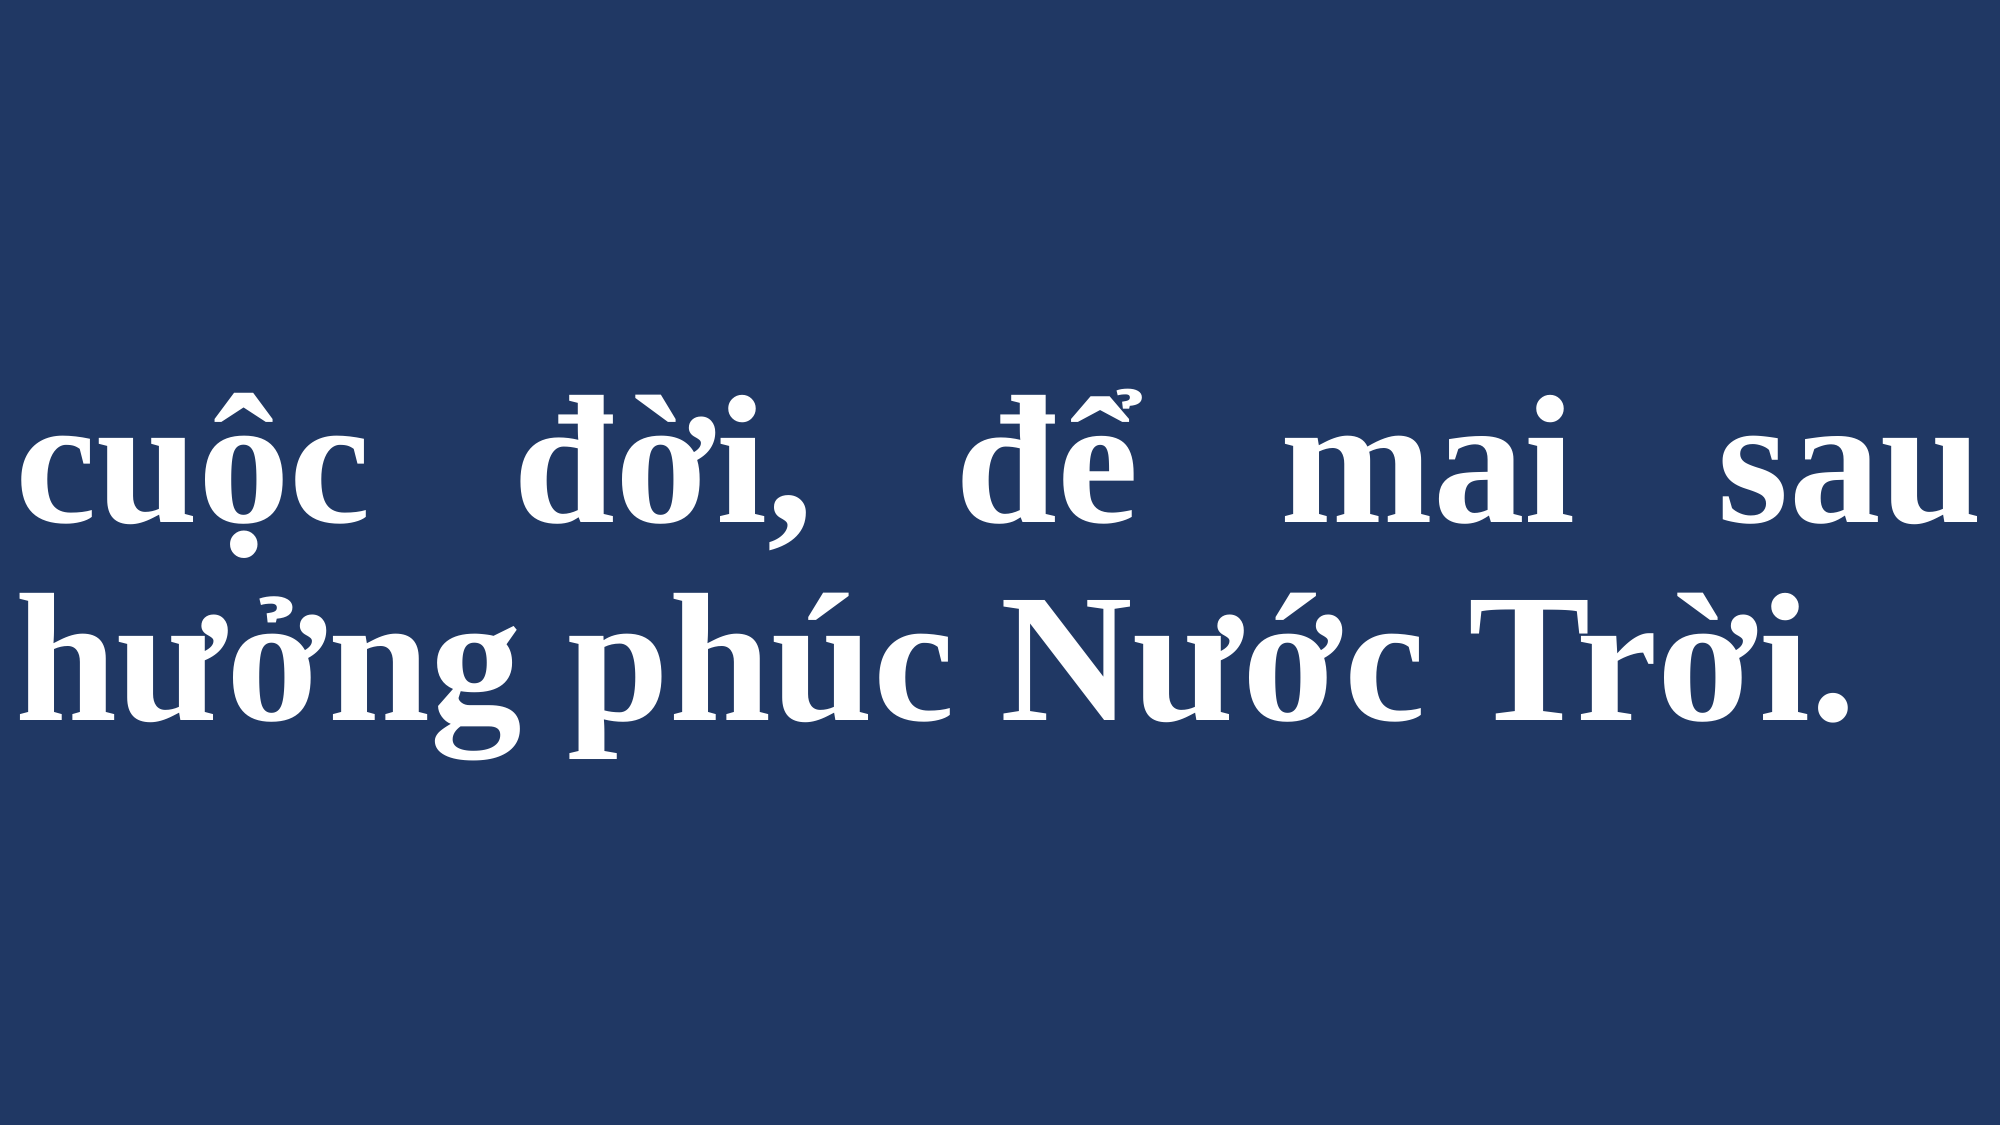

# cuộc đời, để mai sau hưởng phúc Nước Trời.